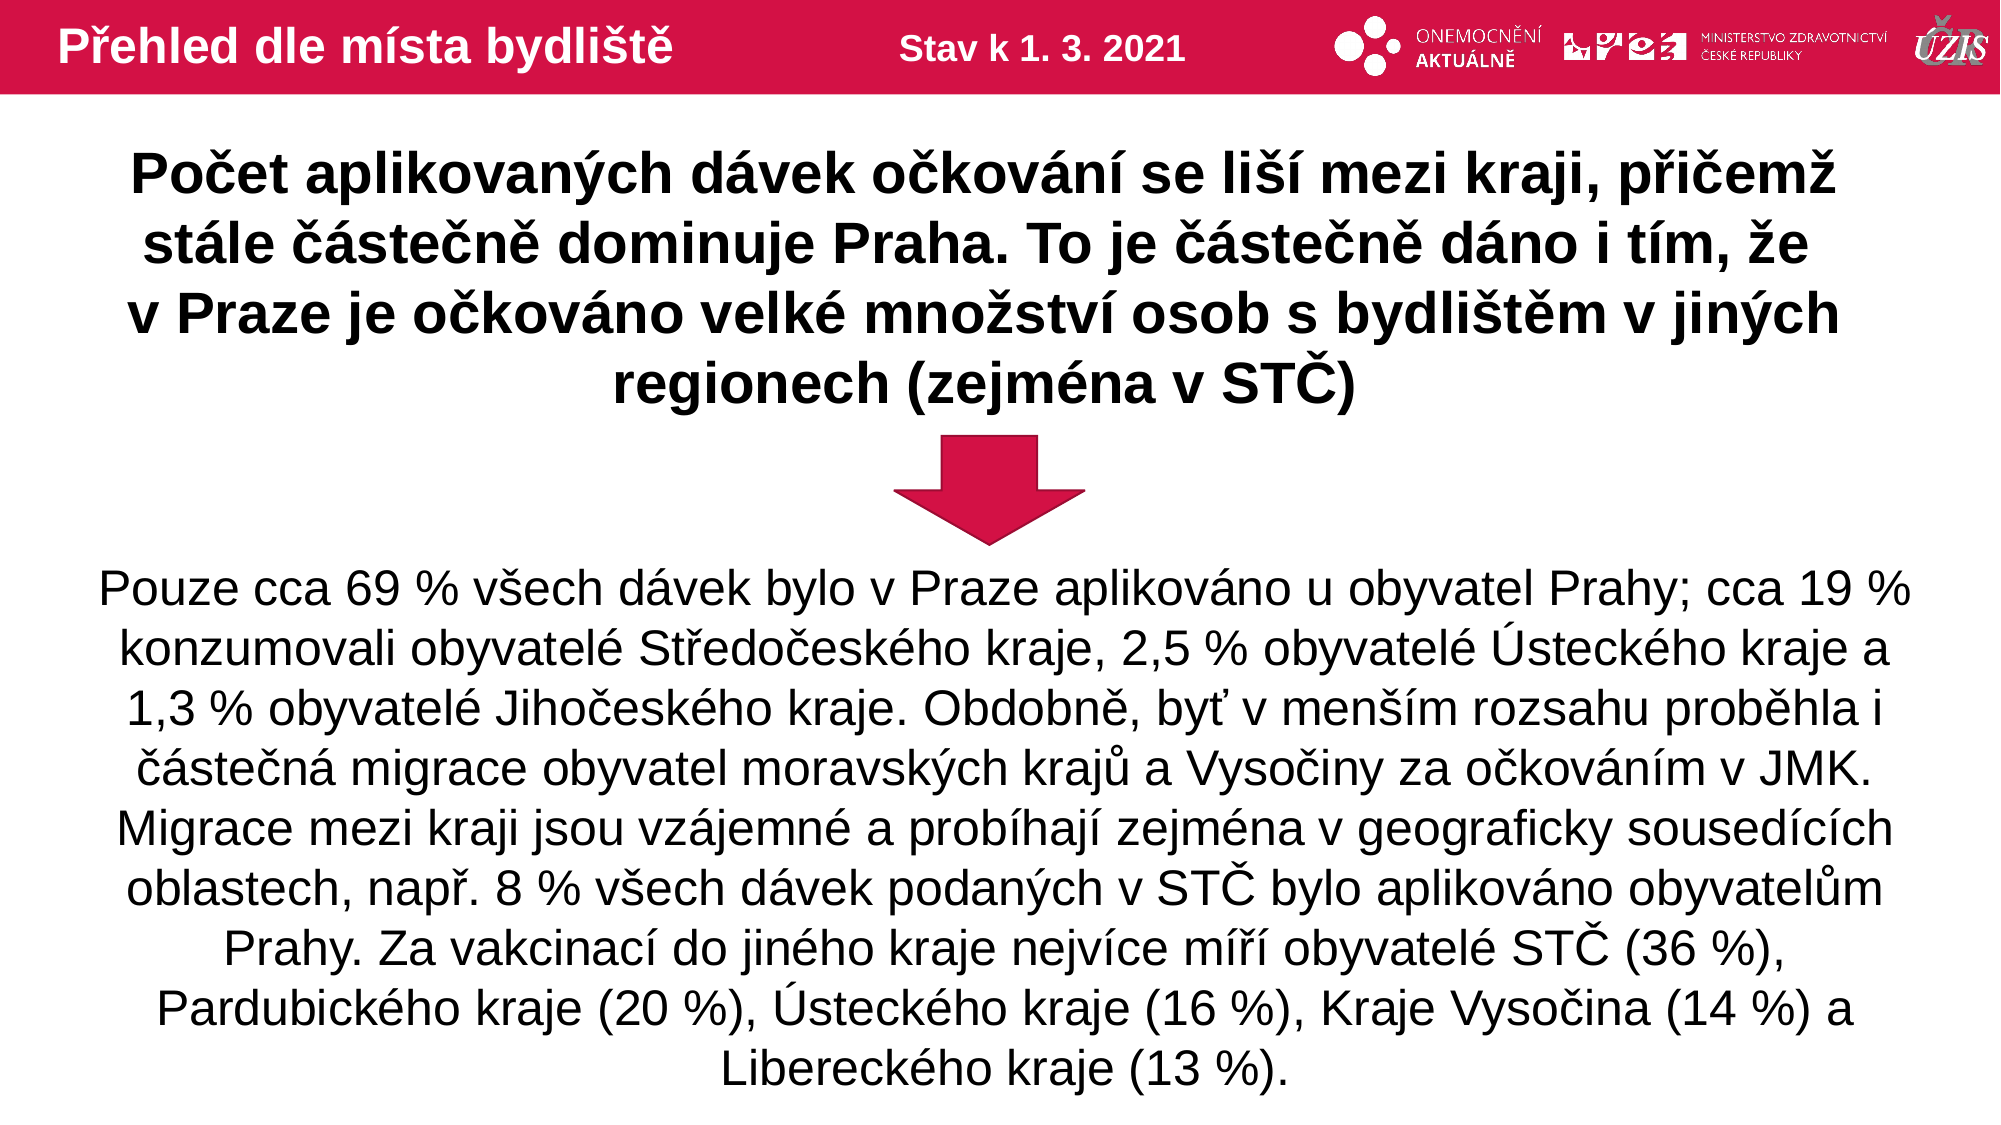

# Přehled dle místa bydliště
Stav k 1. 3. 2021
Počet aplikovaných dávek očkování se liší mezi kraji, přičemž stále částečně dominuje Praha. To je částečně dáno i tím, že
v Praze je očkováno velké množství osob s bydlištěm v jiných regionech (zejména v STČ)

Pouze cca 69 % všech dávek bylo v Praze aplikováno u obyvatel Prahy; cca 19 % konzumovali obyvatelé Středočeského kraje, 2,5 % obyvatelé Ústeckého kraje a 1,3 % obyvatelé Jihočeského kraje. Obdobně, byť v menším rozsahu proběhla i částečná migrace obyvatel moravských krajů a Vysočiny za očkováním v JMK. Migrace mezi kraji jsou vzájemné a probíhají zejména v geograficky sousedících oblastech, např. 8 % všech dávek podaných v STČ bylo aplikováno obyvatelům Prahy. Za vakcinací do jiného kraje nejvíce míří obyvatelé STČ (36 %), Pardubického kraje (20 %), Ústeckého kraje (16 %), Kraje Vysočina (14 %) a Libereckého kraje (13 %).